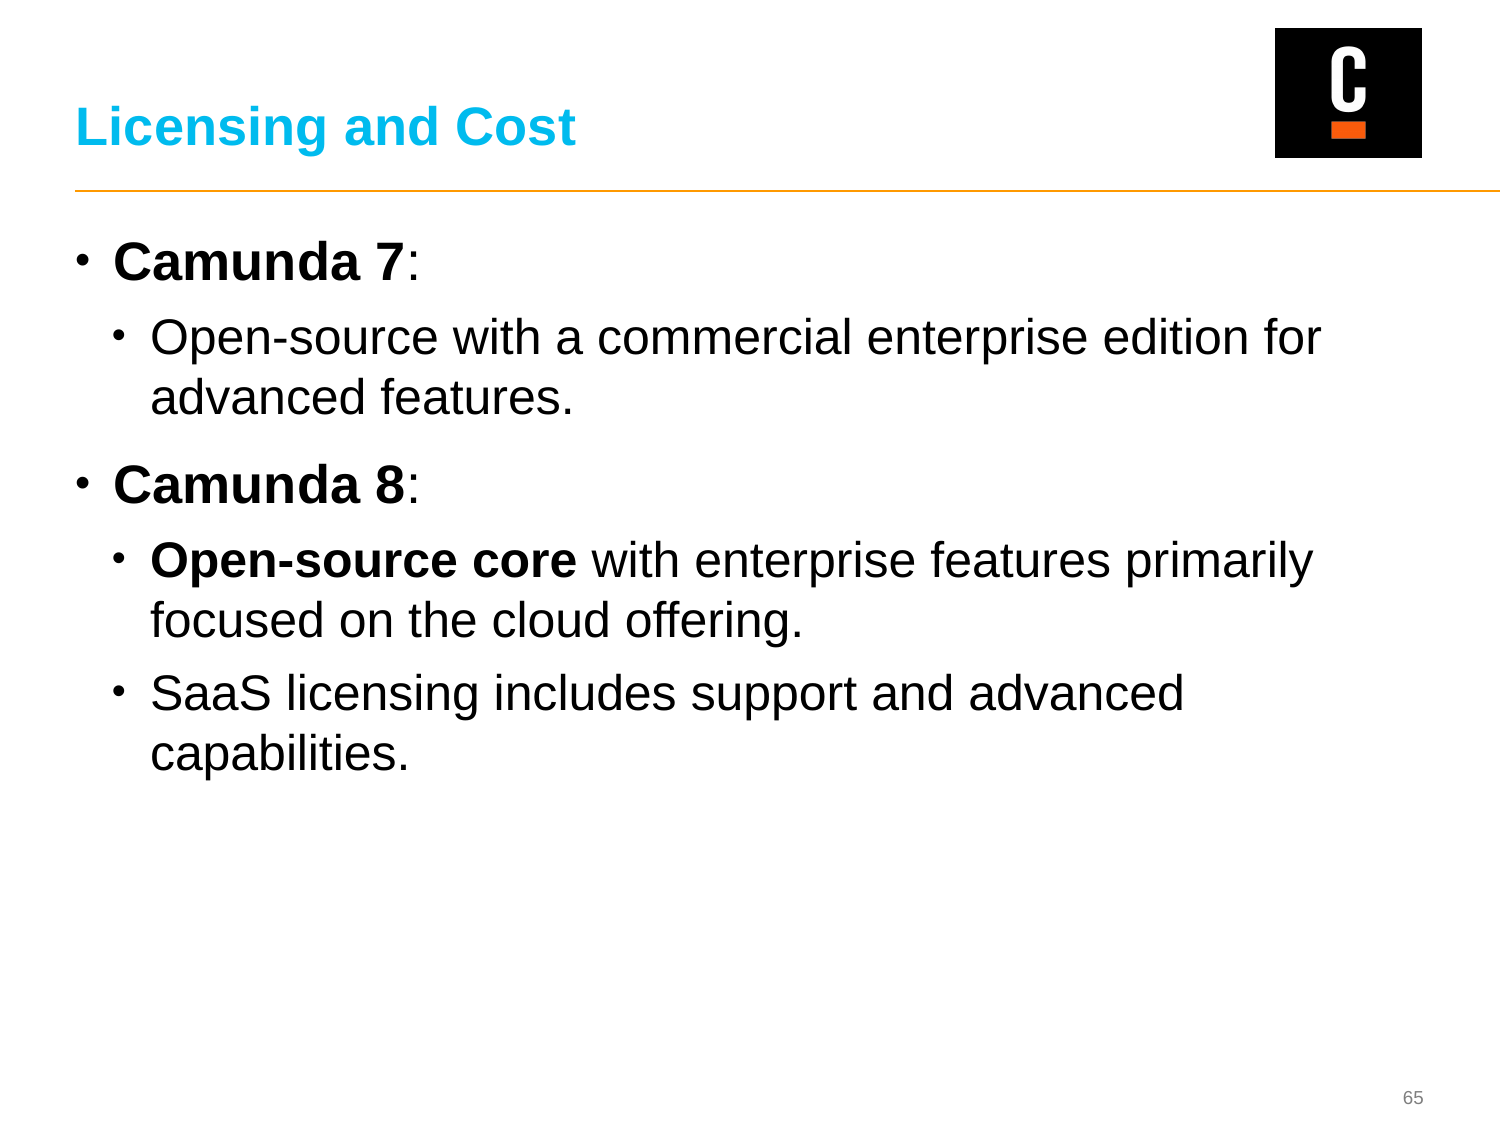

# Licensing and Cost
Camunda 7:
Open-source with a commercial enterprise edition for advanced features.
Camunda 8:
Open-source core with enterprise features primarily focused on the cloud offering.
SaaS licensing includes support and advanced capabilities.